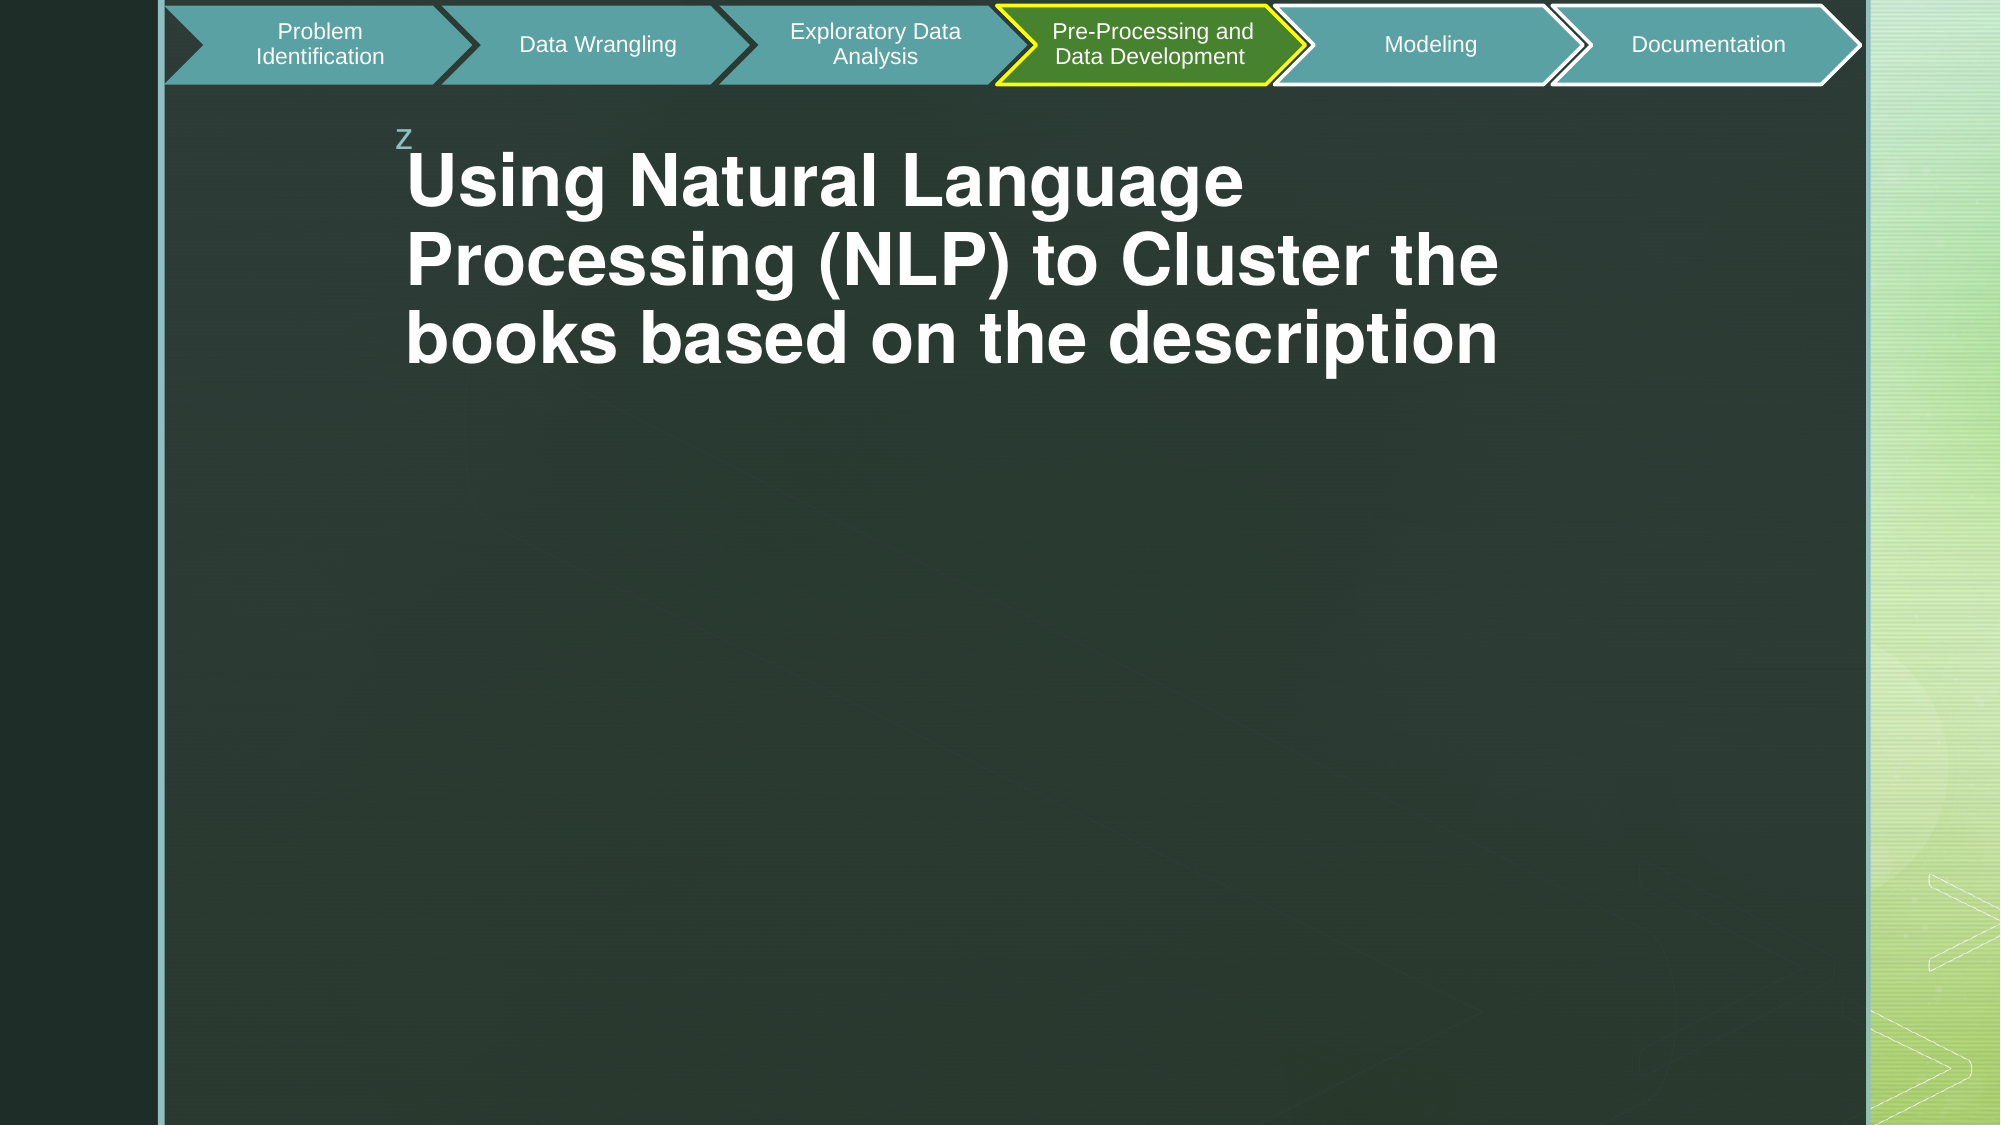

Problem Identification
Data Wrangling
Exploratory Data Analysis
Pre-Processing and Data Development
Modeling
Documentation
Using Natural Language Processing (NLP) to Cluster the books based on the description